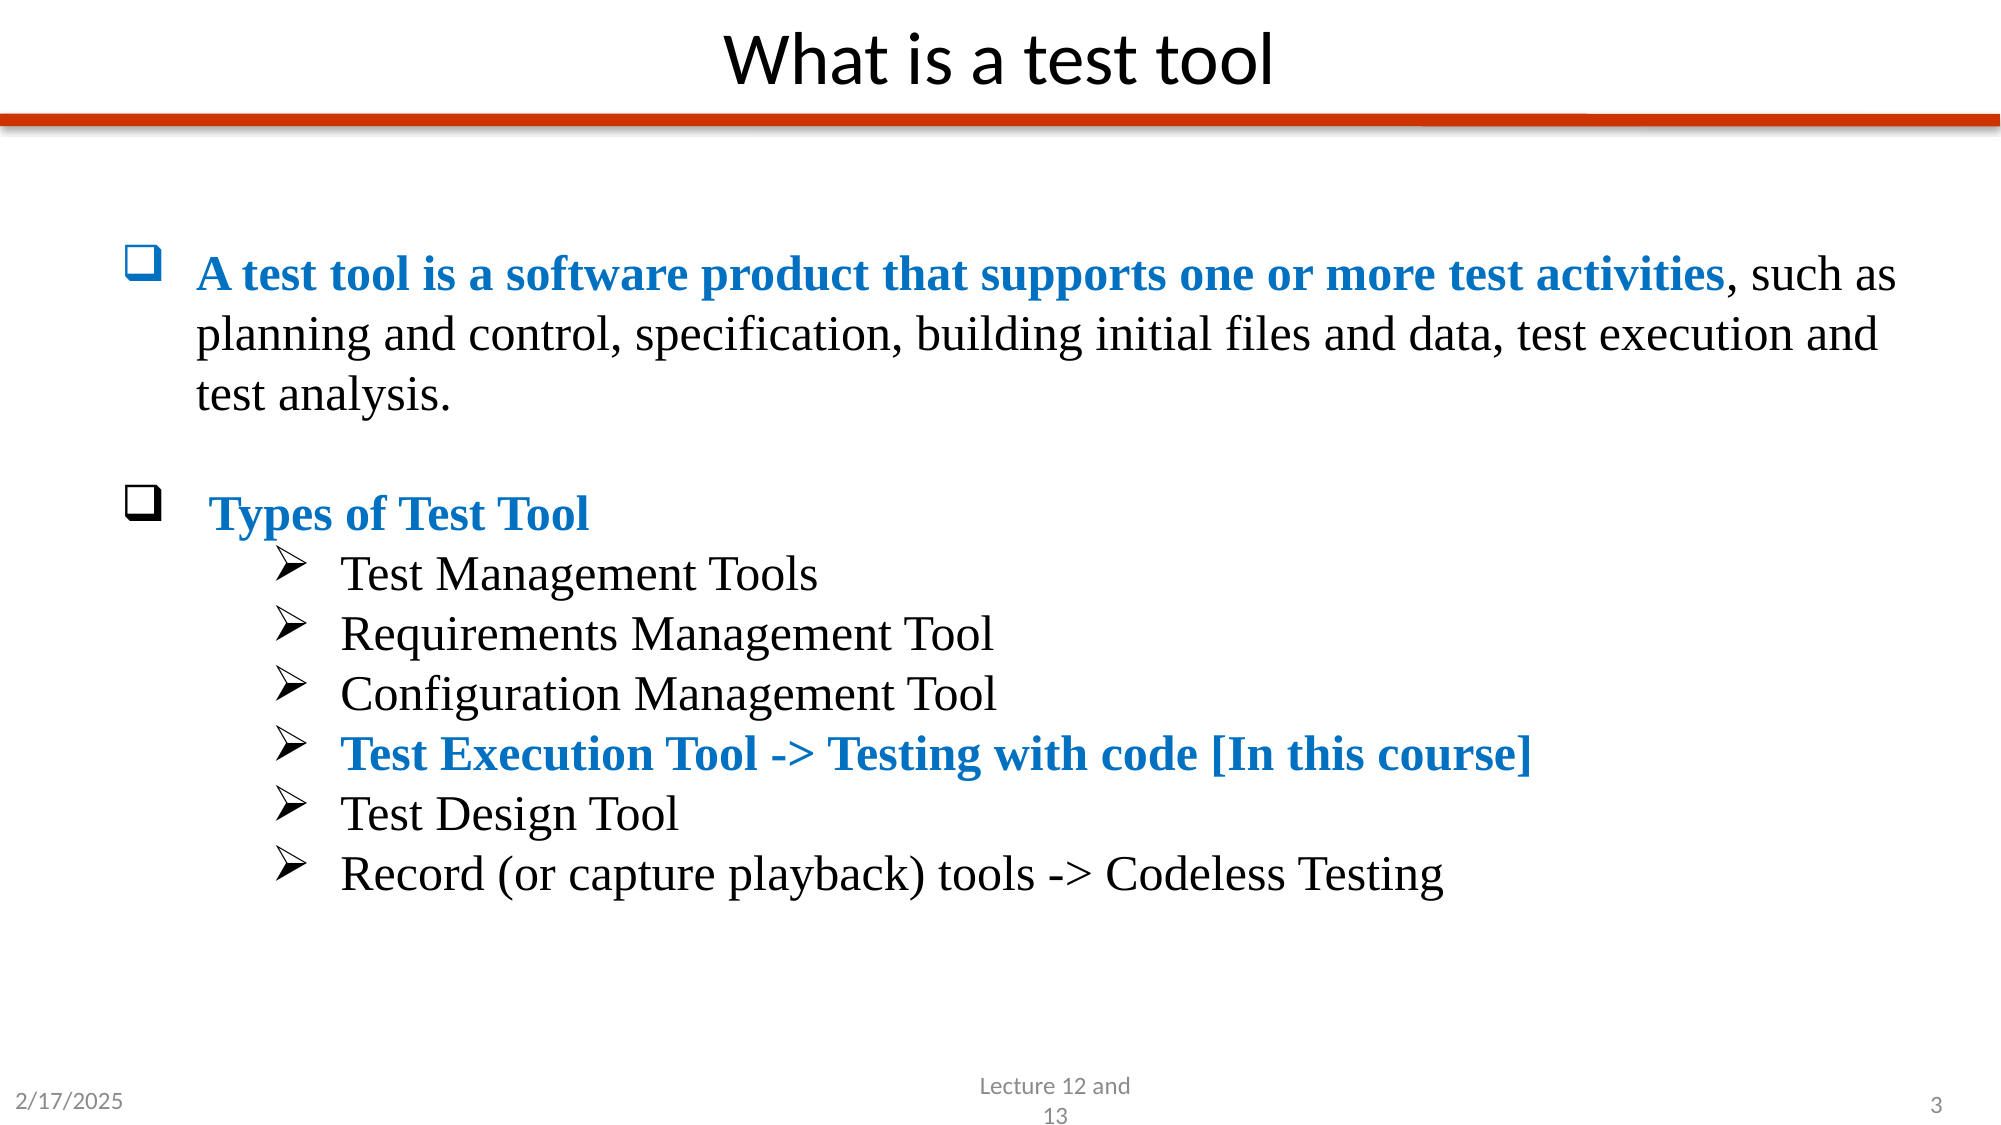

# What is a test tool
A test tool is a software product that supports one or more test activities, such as planning and control, specification, building initial files and data, test execution and test analysis.

 Types of Test Tool
 Test Management Tools
 Requirements Management Tool
 Configuration Management Tool
 Test Execution Tool -> Testing with code [In this course]
 Test Design Tool
 Record (or capture playback) tools -> Codeless Testing
2/17/2025